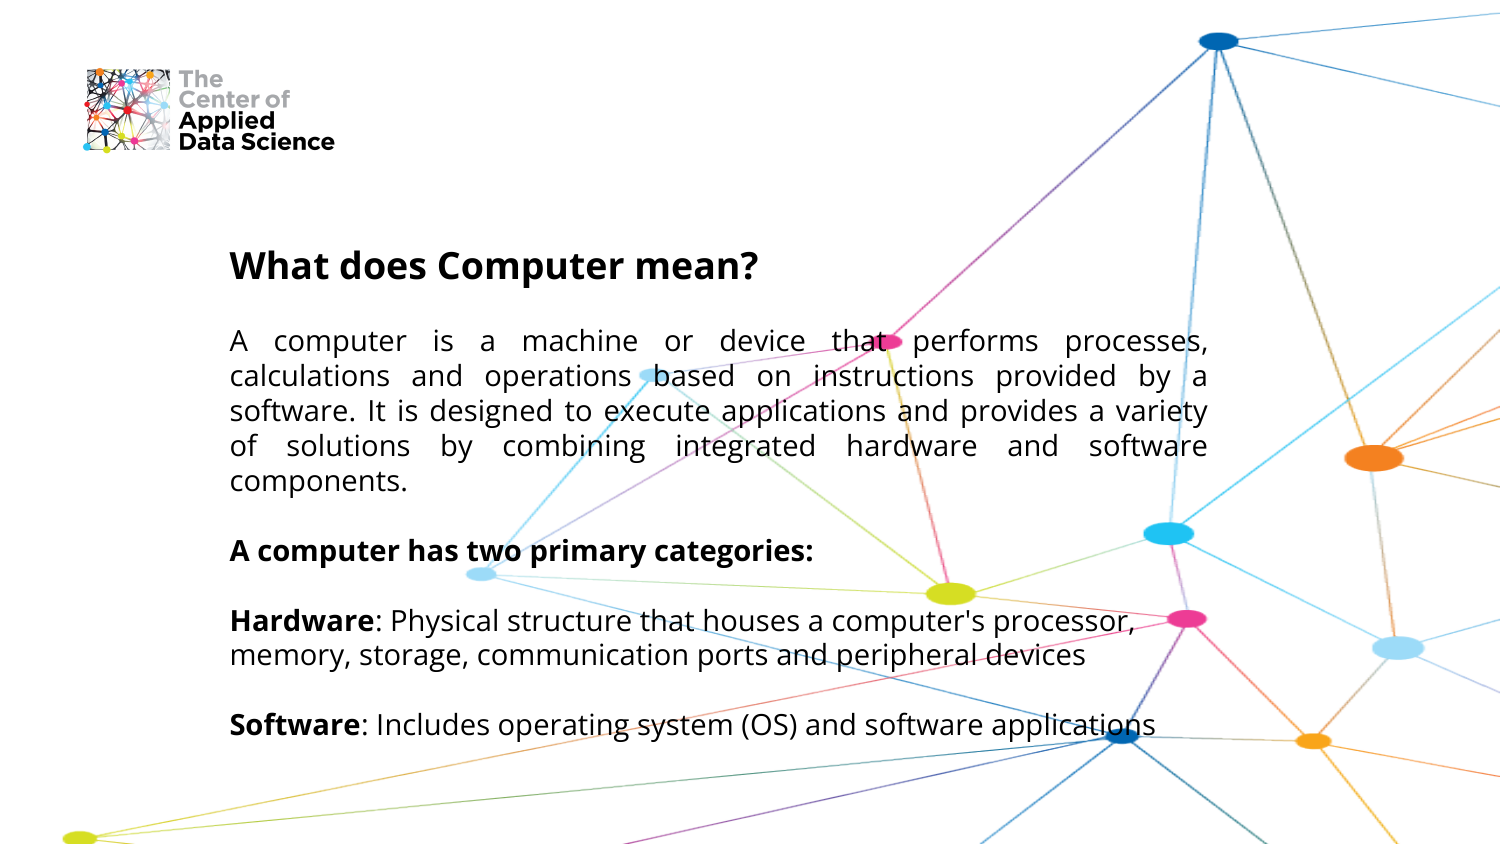

What does Computer mean?

A computer is a machine or device that performs processes, calculations and operations based on instructions provided by a software. It is designed to execute applications and provides a variety of solutions by combining integrated hardware and software components.

A computer has two primary categories:
Hardware: Physical structure that houses a computer's processor, memory, storage, communication ports and peripheral devices

Software: Includes operating system (OS) and software applications